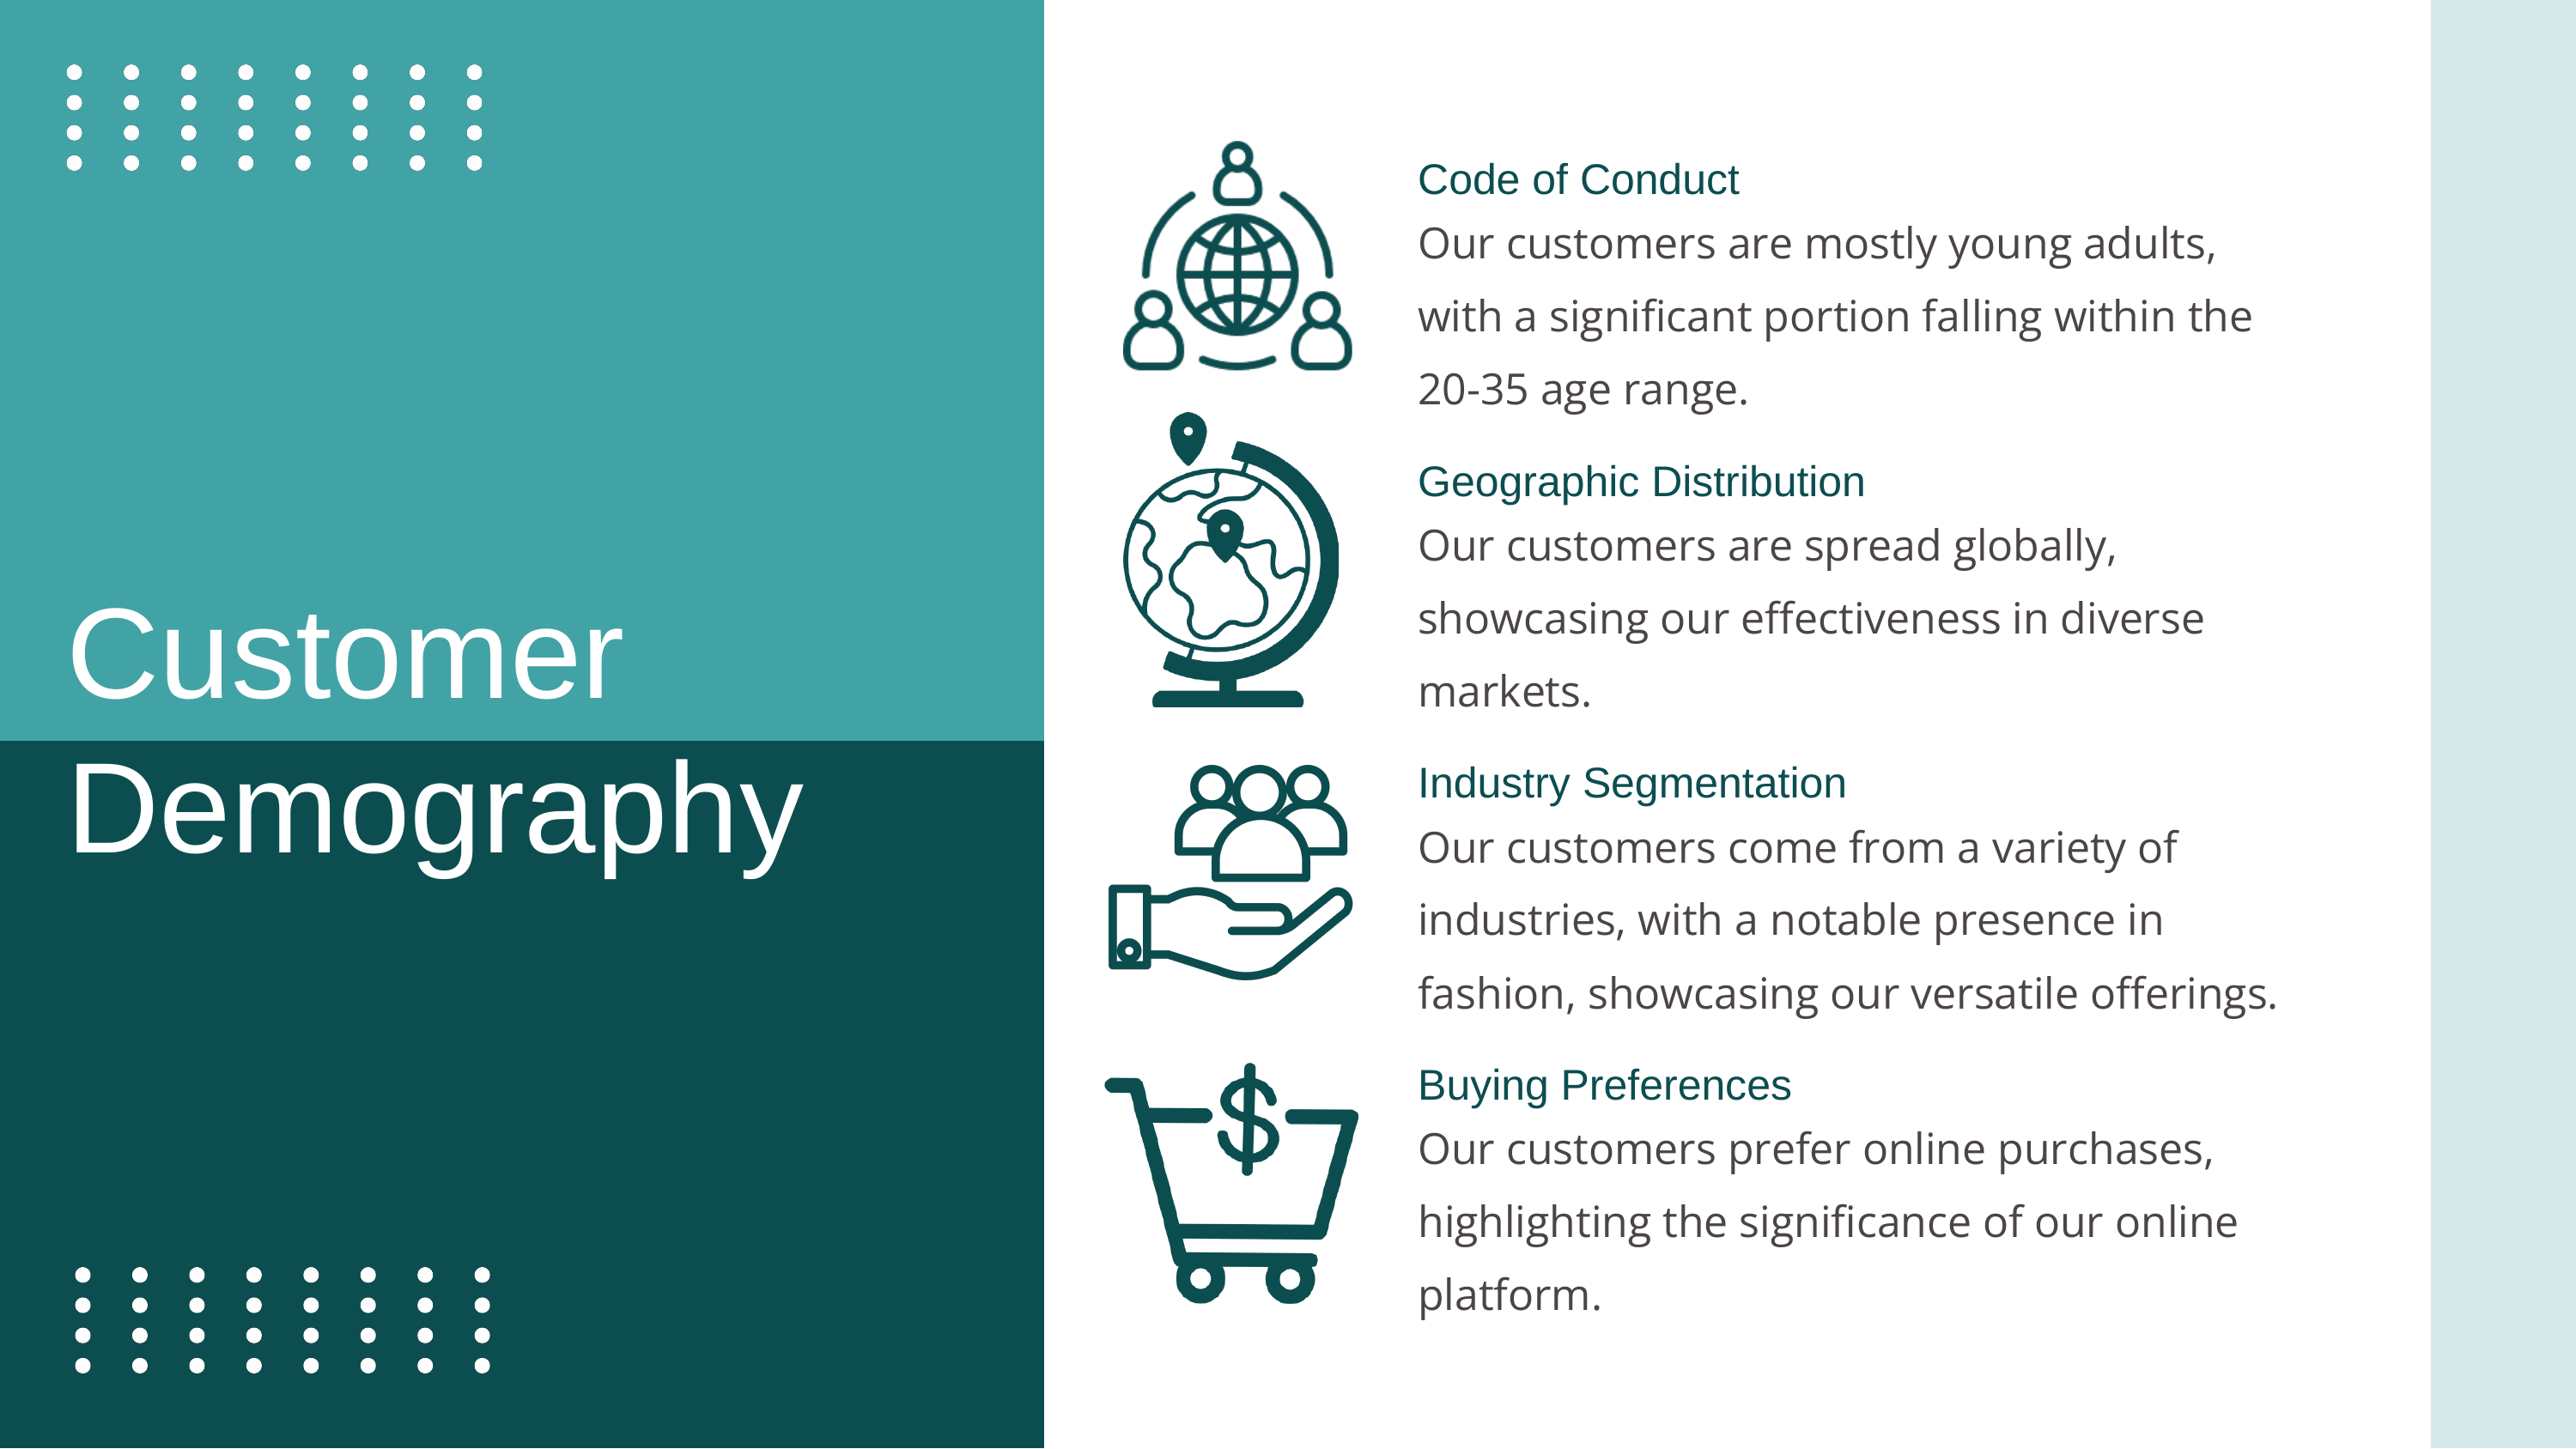

Code of Conduct

Our customers are mostly young adults, with a significant portion falling within the 20-35 age range.

Geographic Distribution
Our customers are spread globally, showcasing our effectiveness in diverse markets.
Customer Demography
Industry Segmentation

Our customers come from a variety of industries, with a notable presence in fashion, showcasing our versatile offerings.
Buying Preferences

Our customers prefer online purchases, highlighting the significance of our online platform.